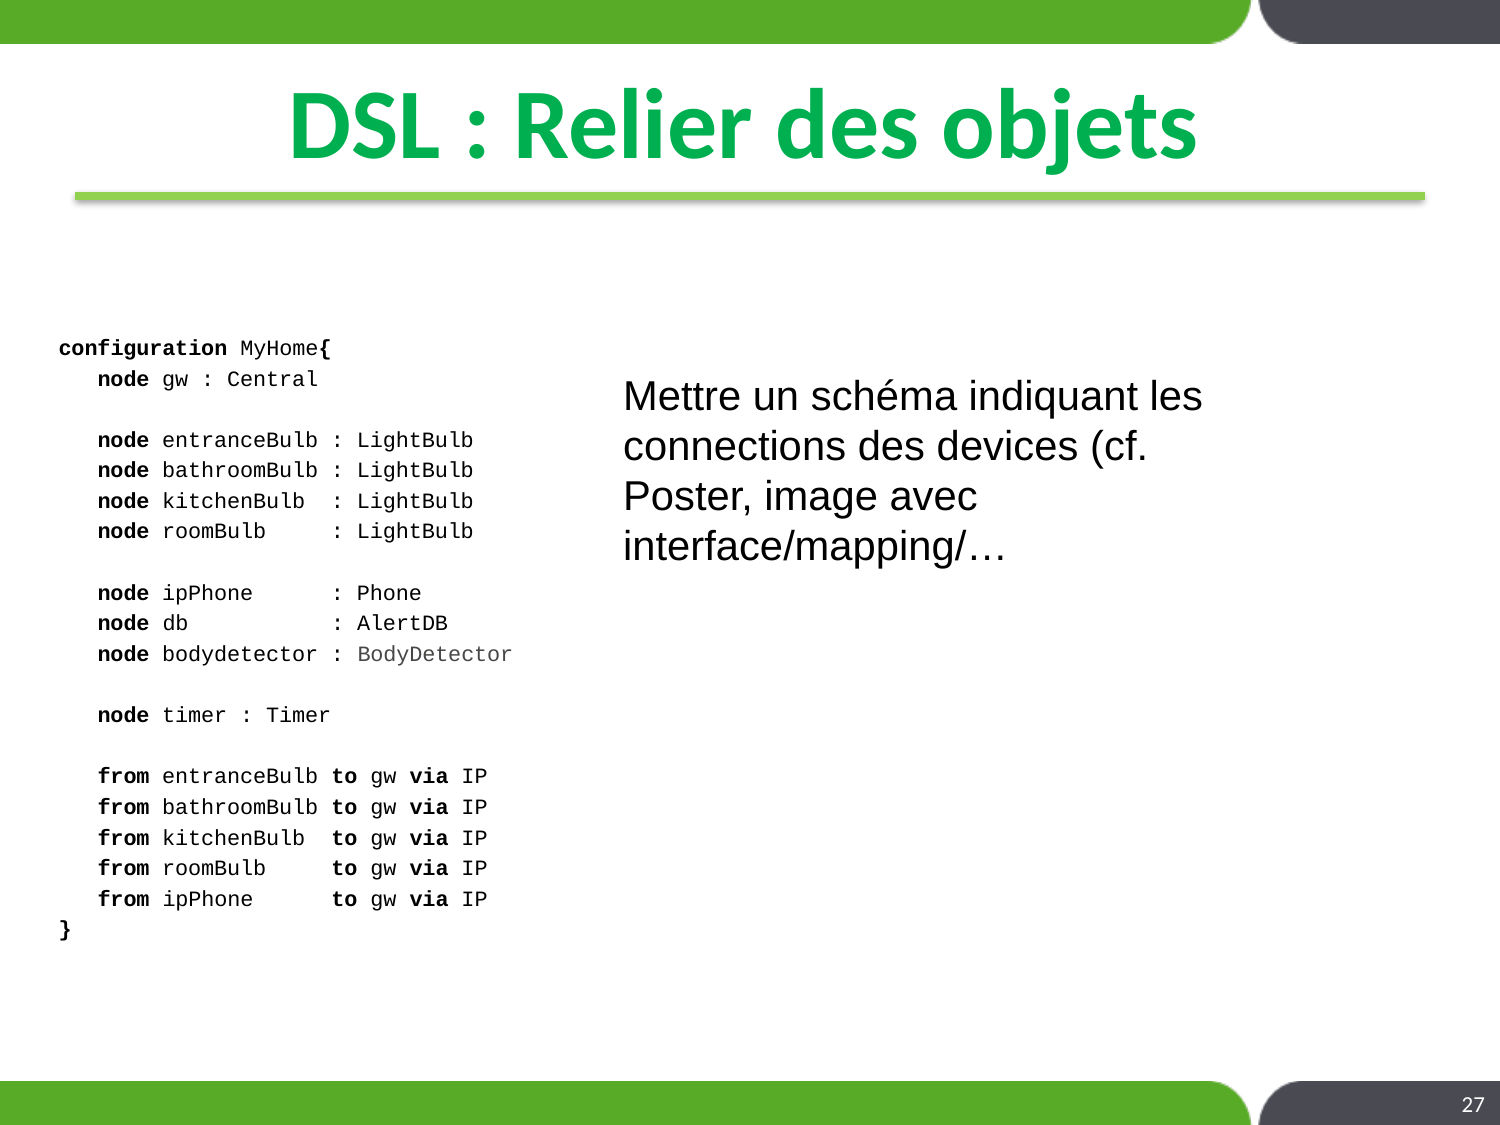

# DSL : Relier des objets
configuration MyHome{
   node gw : Central

   node entranceBulb : LightBulb
   node bathroomBulb : LightBulb
   node kitchenBulb  : LightBulb
   node roomBulb     : LightBulb

   node ipPhone      : Phone
   node db           : AlertDB
   node bodydetector : BodyDetector

   node timer : Timer

   from entranceBulb to gw via IP
   from bathroomBulb to gw via IP
   from kitchenBulb  to gw via IP
   from roomBulb     to gw via IP
   from ipPhone      to gw via IP
}
Mettre un schéma indiquant les connections des devices (cf. Poster, image avec interface/mapping/…
27